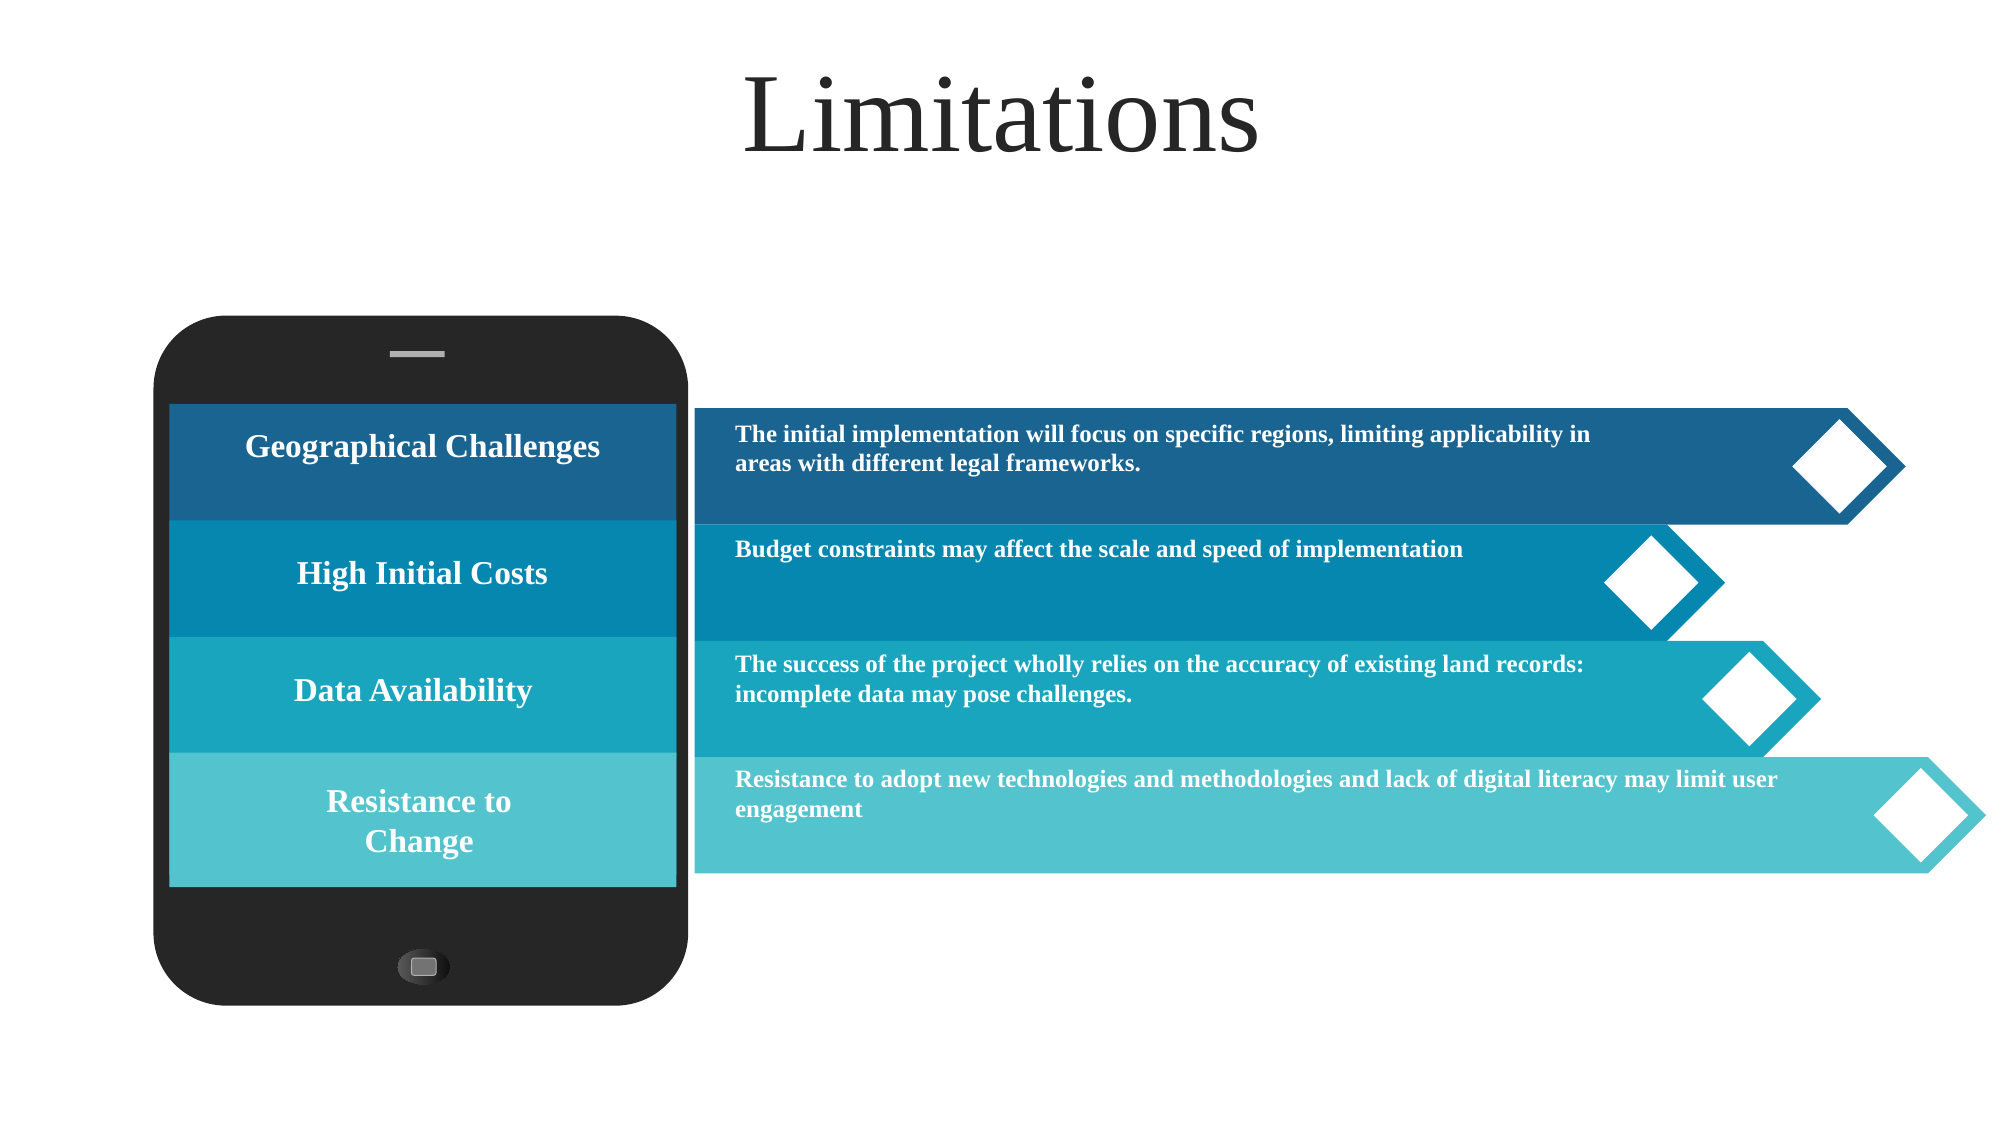

Limitations

The initial implementation will focus on specific regions, limiting applicability in areas with different legal frameworks.
Geographical Challenges

Budget constraints may affect the scale and speed of implementation

High Initial Costs

The success of the project wholly relies on the accuracy of existing land records: incomplete data may pose challenges.

Data Availability

Resistance to adopt new technologies and methodologies and lack of digital literacy may limit user engagement

Resistance to Change